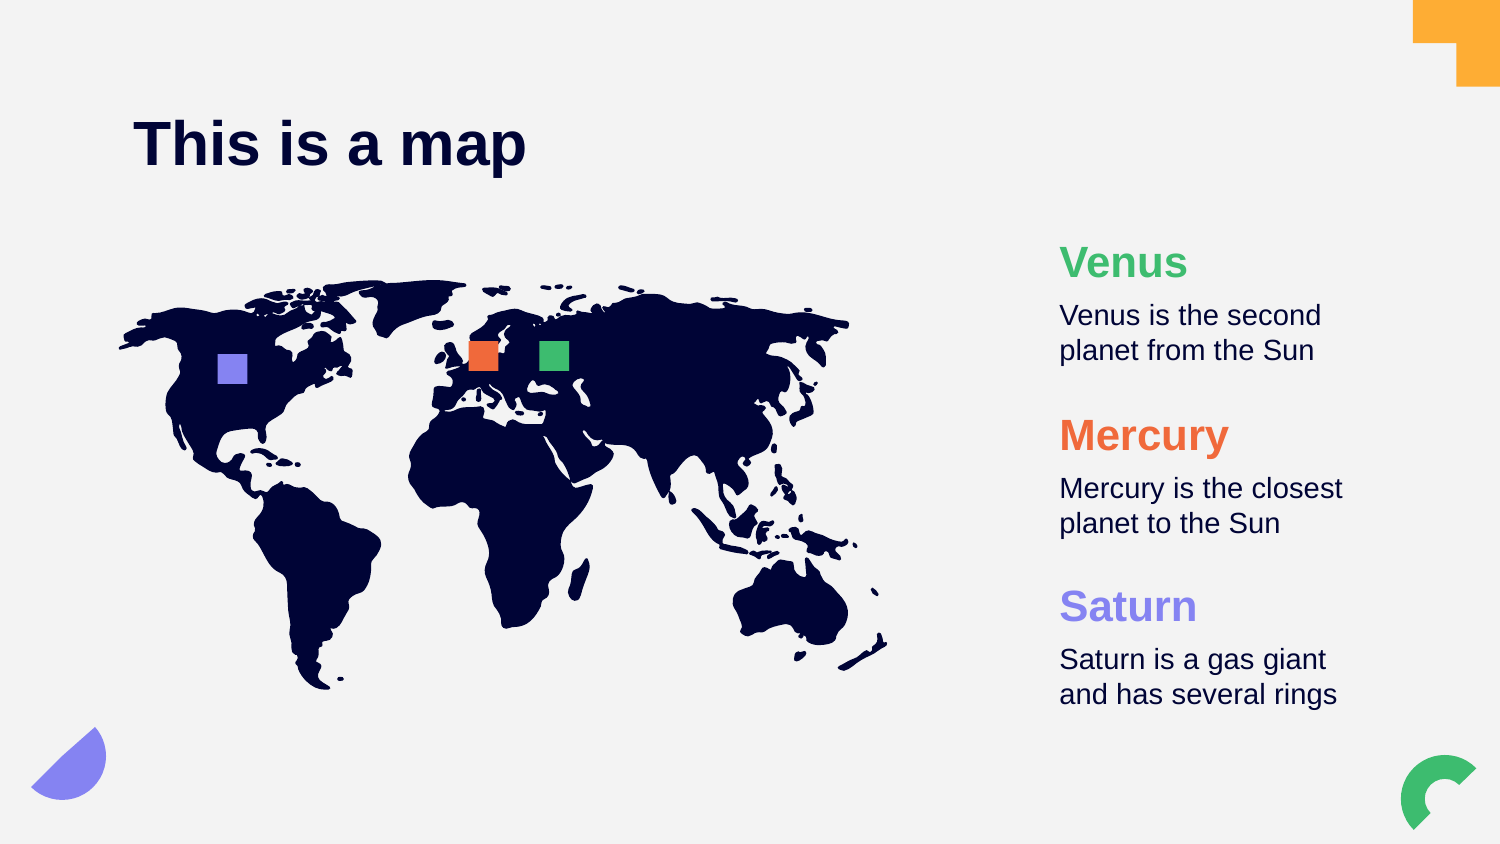

# This is a map
Venus

Venus is the second planet from the Sun

Mercury
Mercury is the closest planet to the Sun
Saturn
Saturn is a gas giant and has several rings